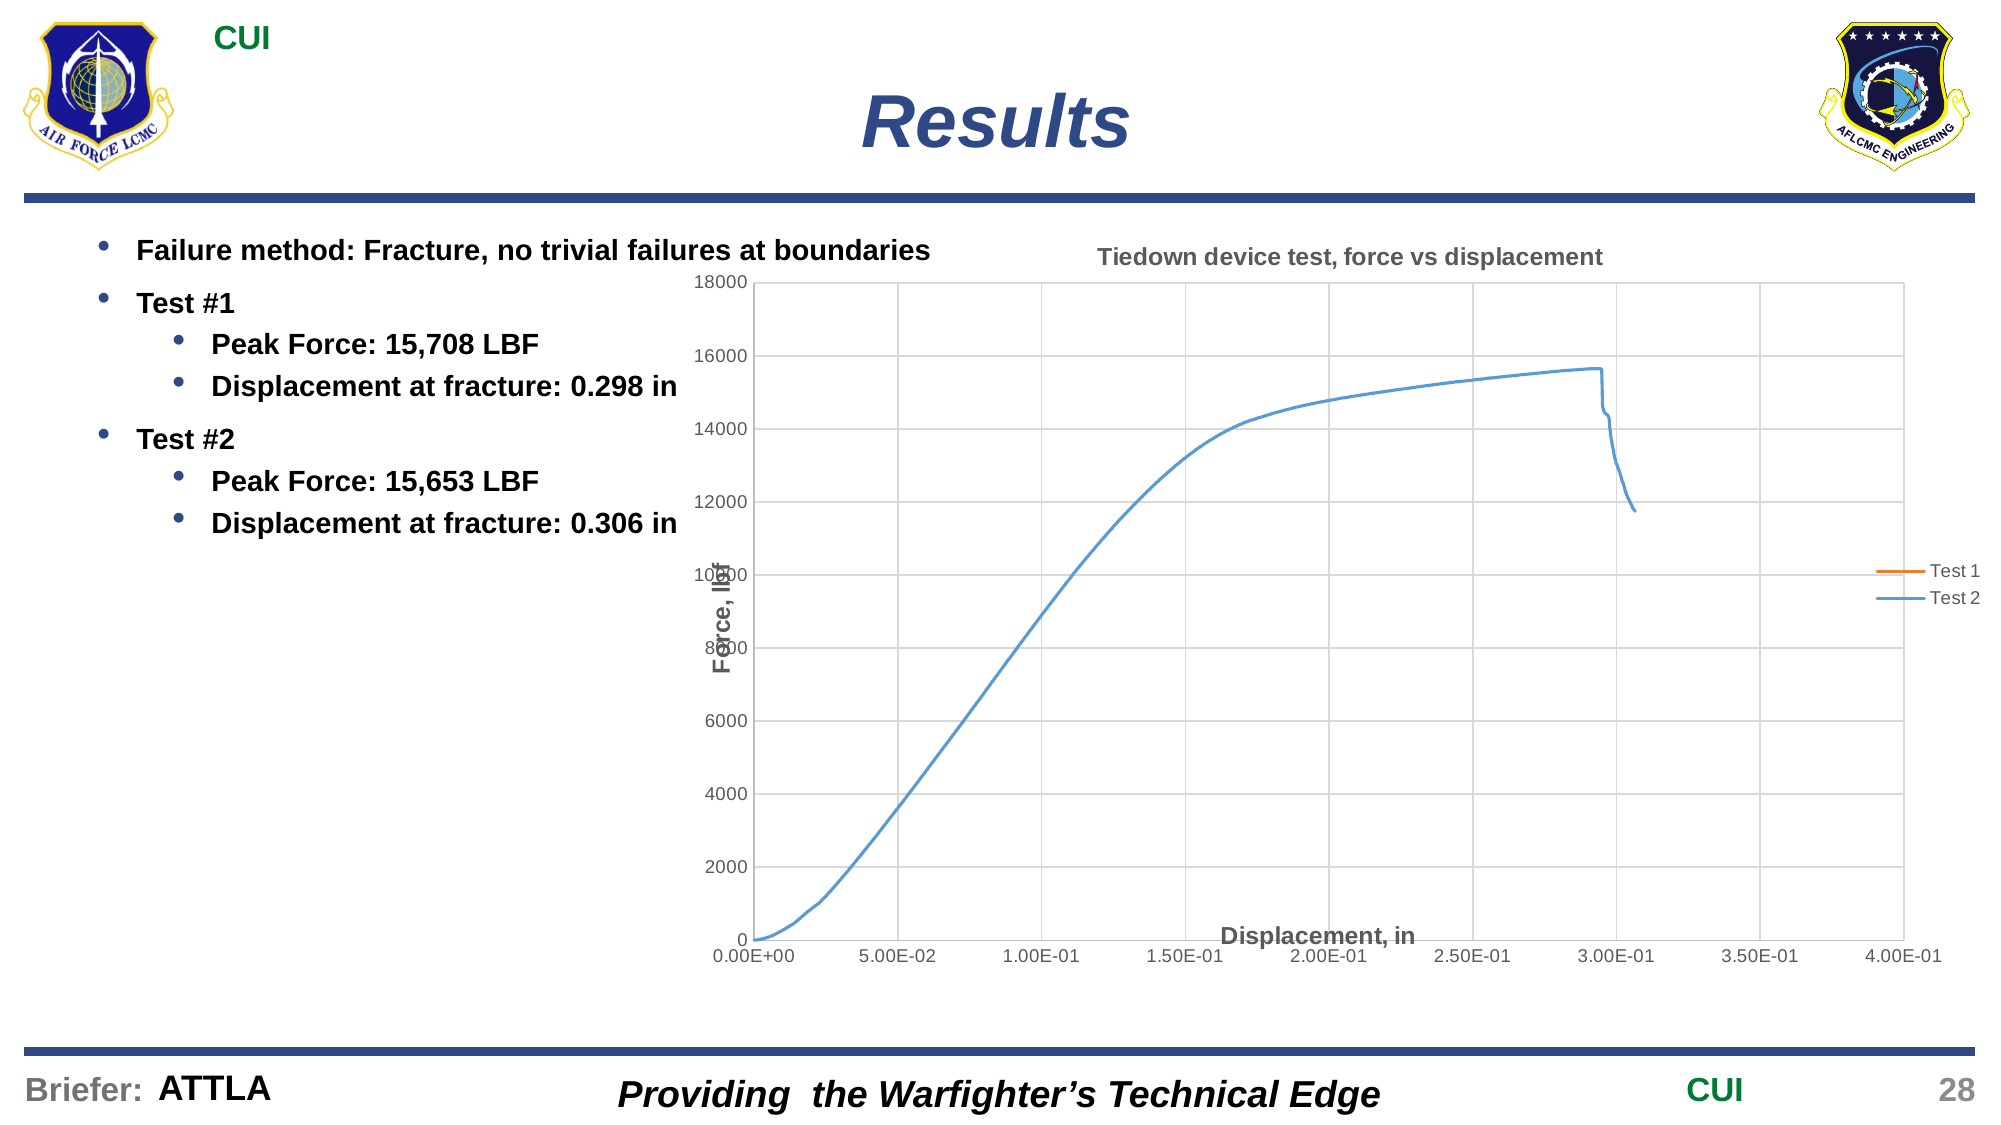

# Results

### Chart: Tiedown device test, force vs displacement

| Category |  |  |
|---|---|---|
Failure method: Fracture, no trivial failures at boundaries
Test #1
Peak Force: 15,708 LBF
Displacement at fracture: 0.298 in
Test #2
Peak Force: 15,653 LBF
Displacement at fracture: 0.306 in

28